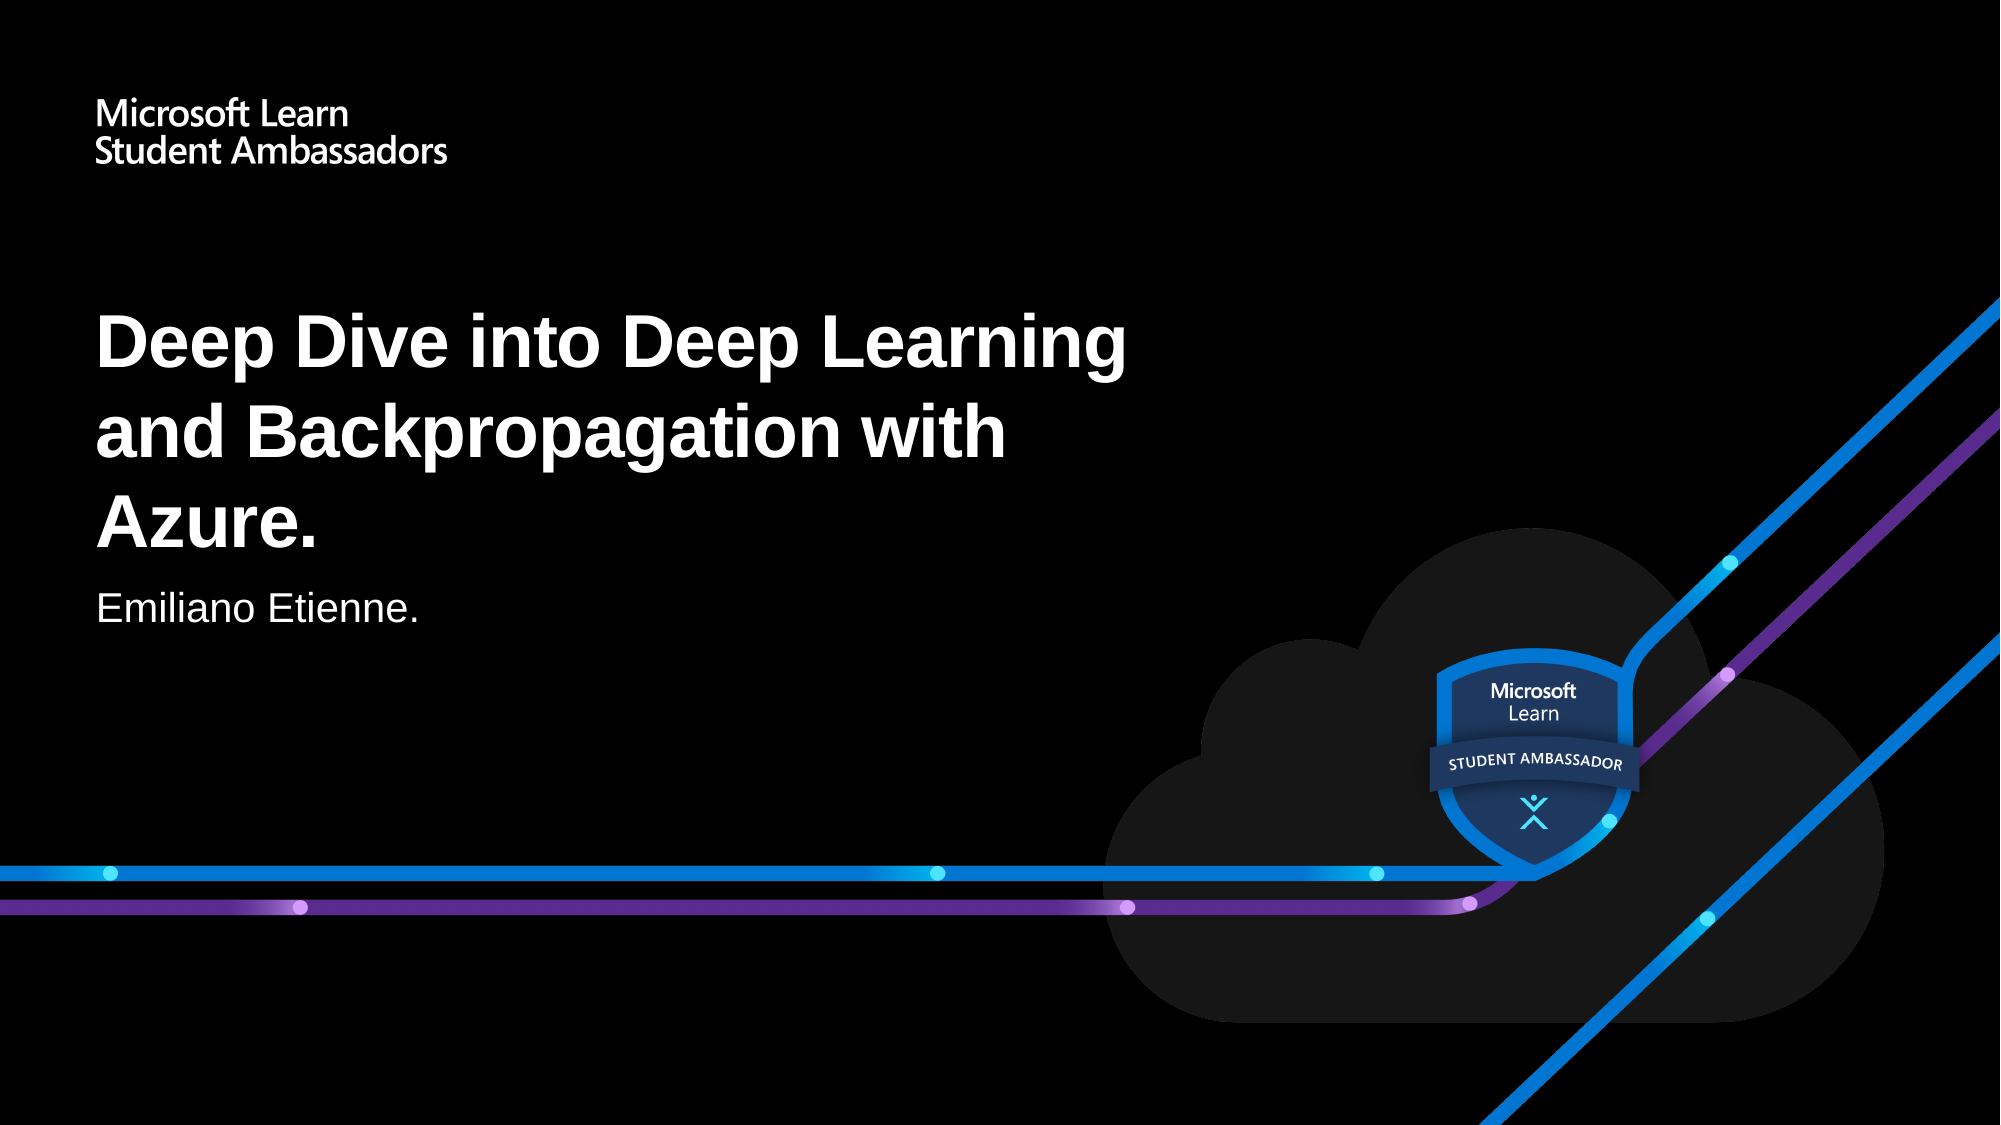

# Deep Dive into Deep Learning and Backpropagation with Azure.
Emiliano Etienne.